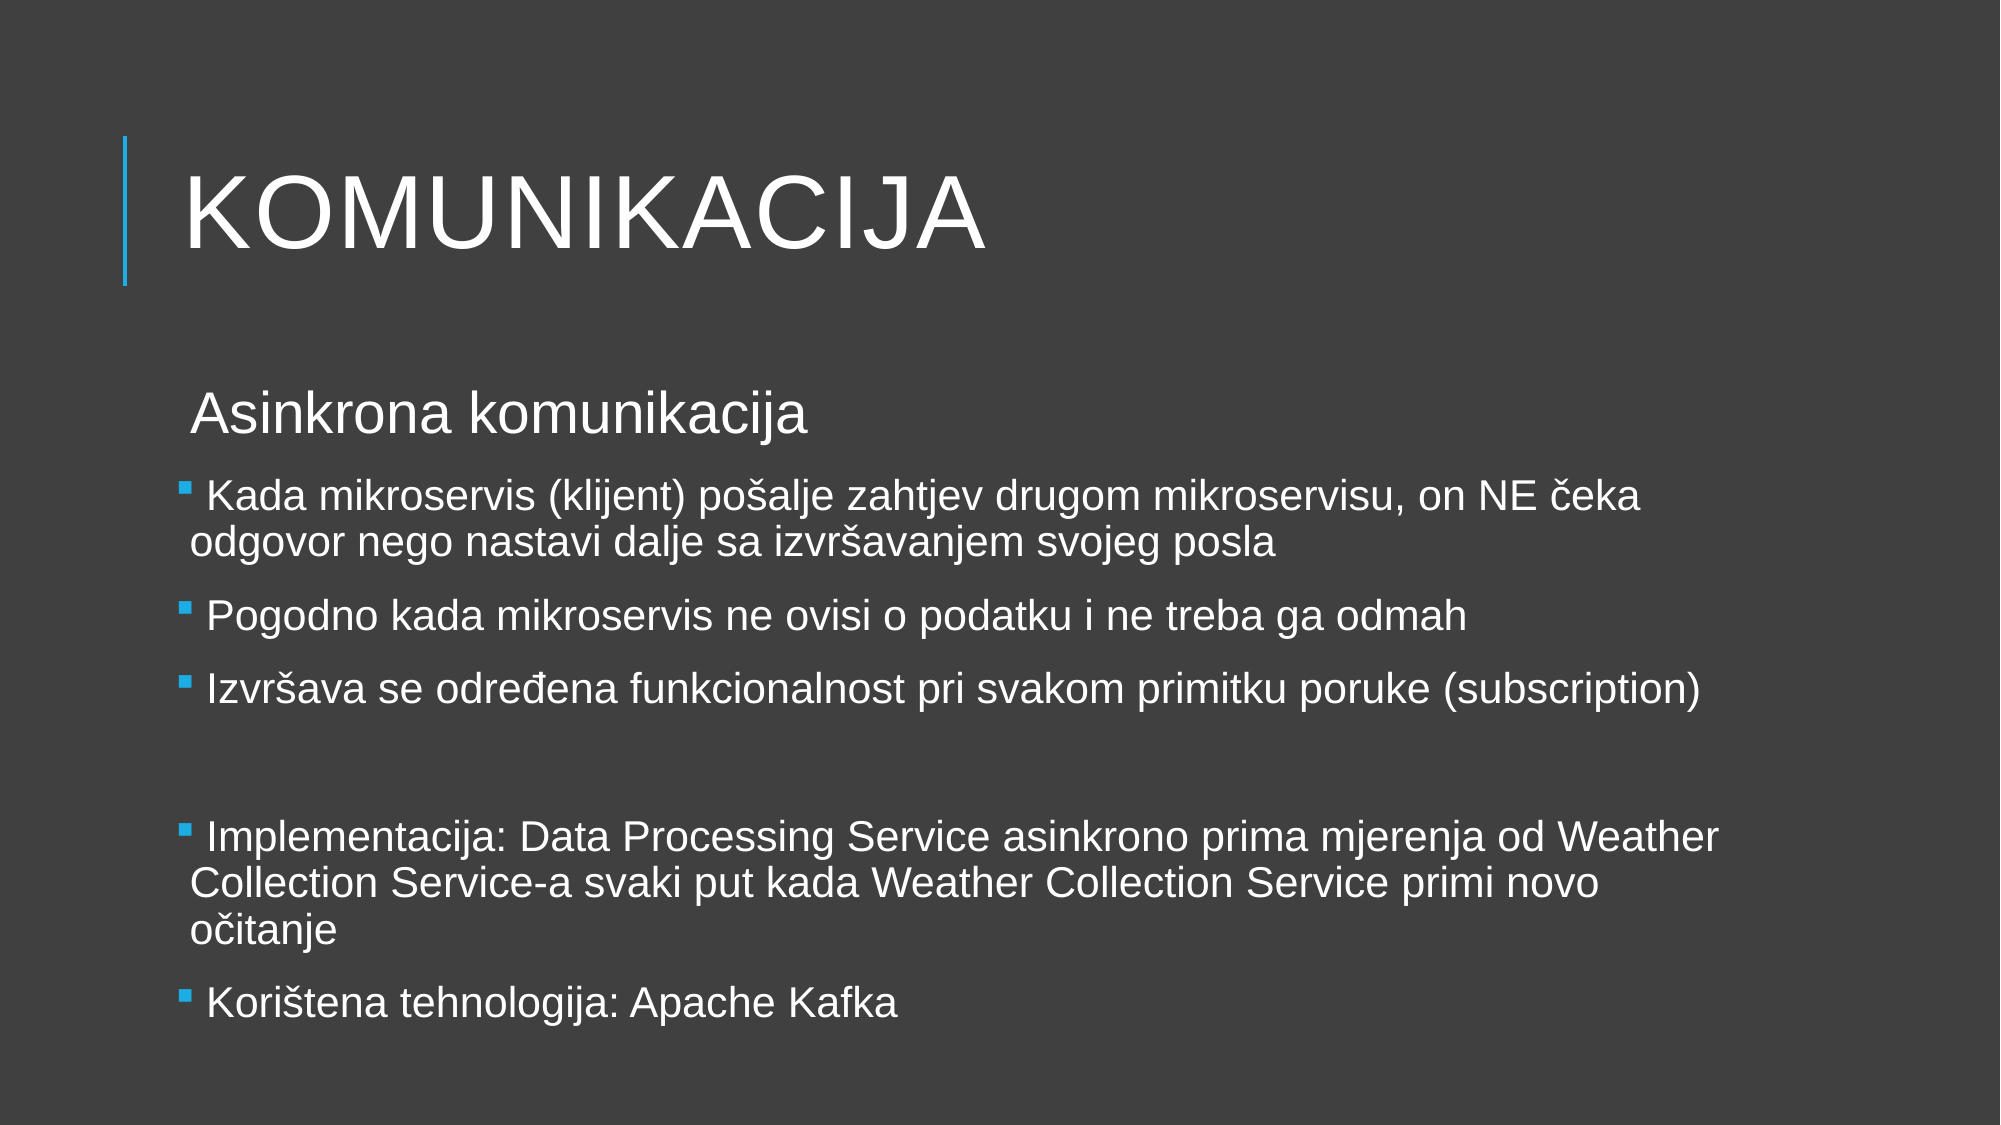

# KOMUNIKACIJA
Asinkrona komunikacija
 Kada mikroservis (klijent) pošalje zahtjev drugom mikroservisu, on NE čeka odgovor nego nastavi dalje sa izvršavanjem svojeg posla
 Pogodno kada mikroservis ne ovisi o podatku i ne treba ga odmah
 Izvršava se određena funkcionalnost pri svakom primitku poruke (subscription)

 Implementacija: Data Processing Service asinkrono prima mjerenja od Weather Collection Service-a svaki put kada Weather Collection Service primi novo očitanje
 Korištena tehnologija: Apache Kafka